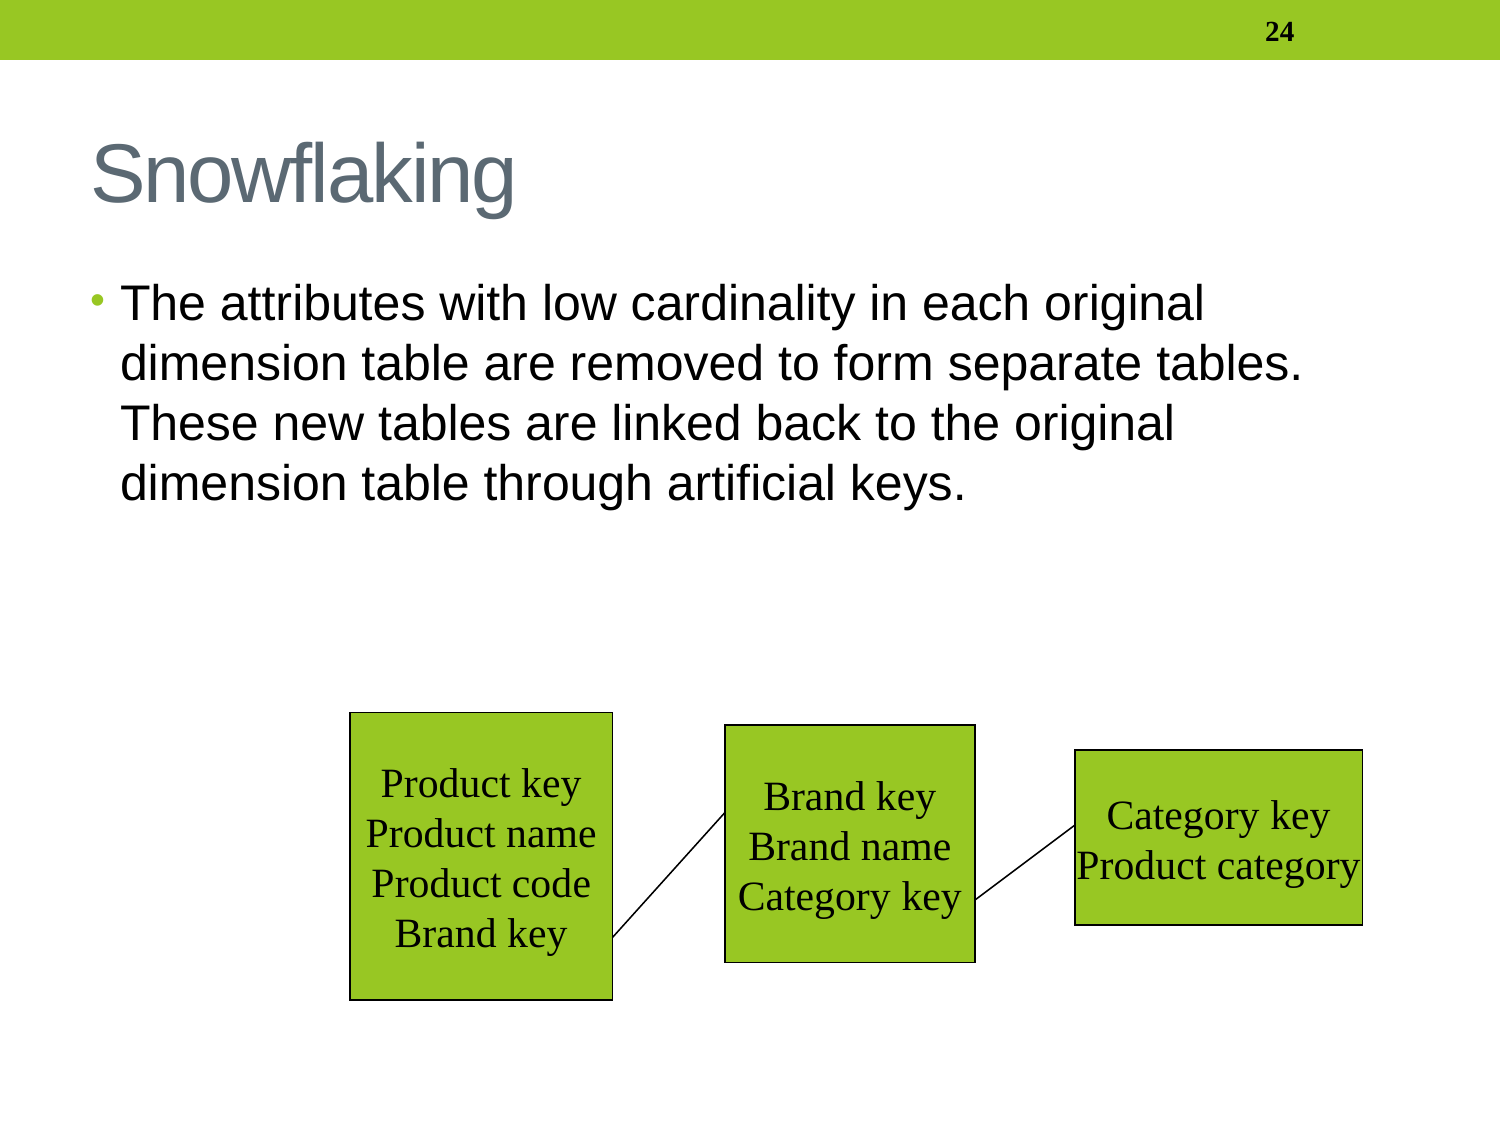

24
# Snowflaking
The attributes with low cardinality in each original dimension table are removed to form separate tables. These new tables are linked back to the original dimension table through artificial keys.
Product key
Product name
Product code
Brand key
Brand key
Brand name
Category key
Category key
Product category